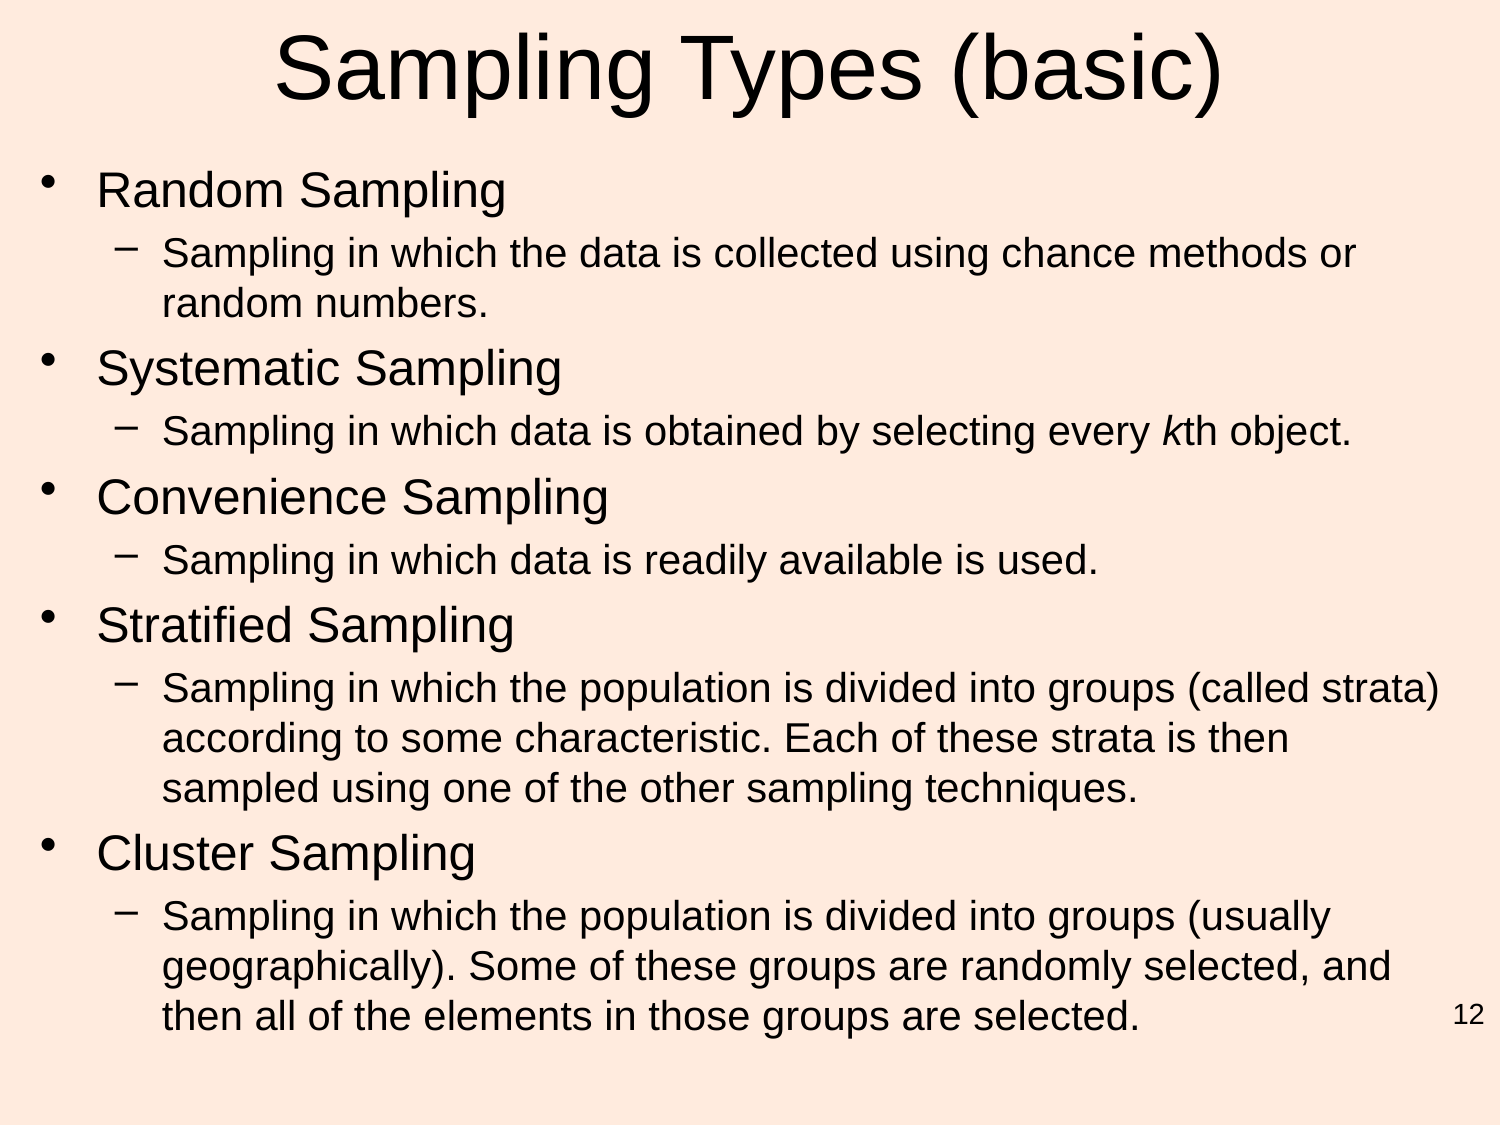

# Sampling Types (basic)
Random Sampling
Sampling in which the data is collected using chance methods or random numbers.
Systematic Sampling
Sampling in which data is obtained by selecting every kth object.
Convenience Sampling
Sampling in which data is readily available is used.
Stratified Sampling
Sampling in which the population is divided into groups (called strata) according to some characteristic. Each of these strata is then sampled using one of the other sampling techniques.
Cluster Sampling
Sampling in which the population is divided into groups (usually geographically). Some of these groups are randomly selected, and then all of the elements in those groups are selected.
12